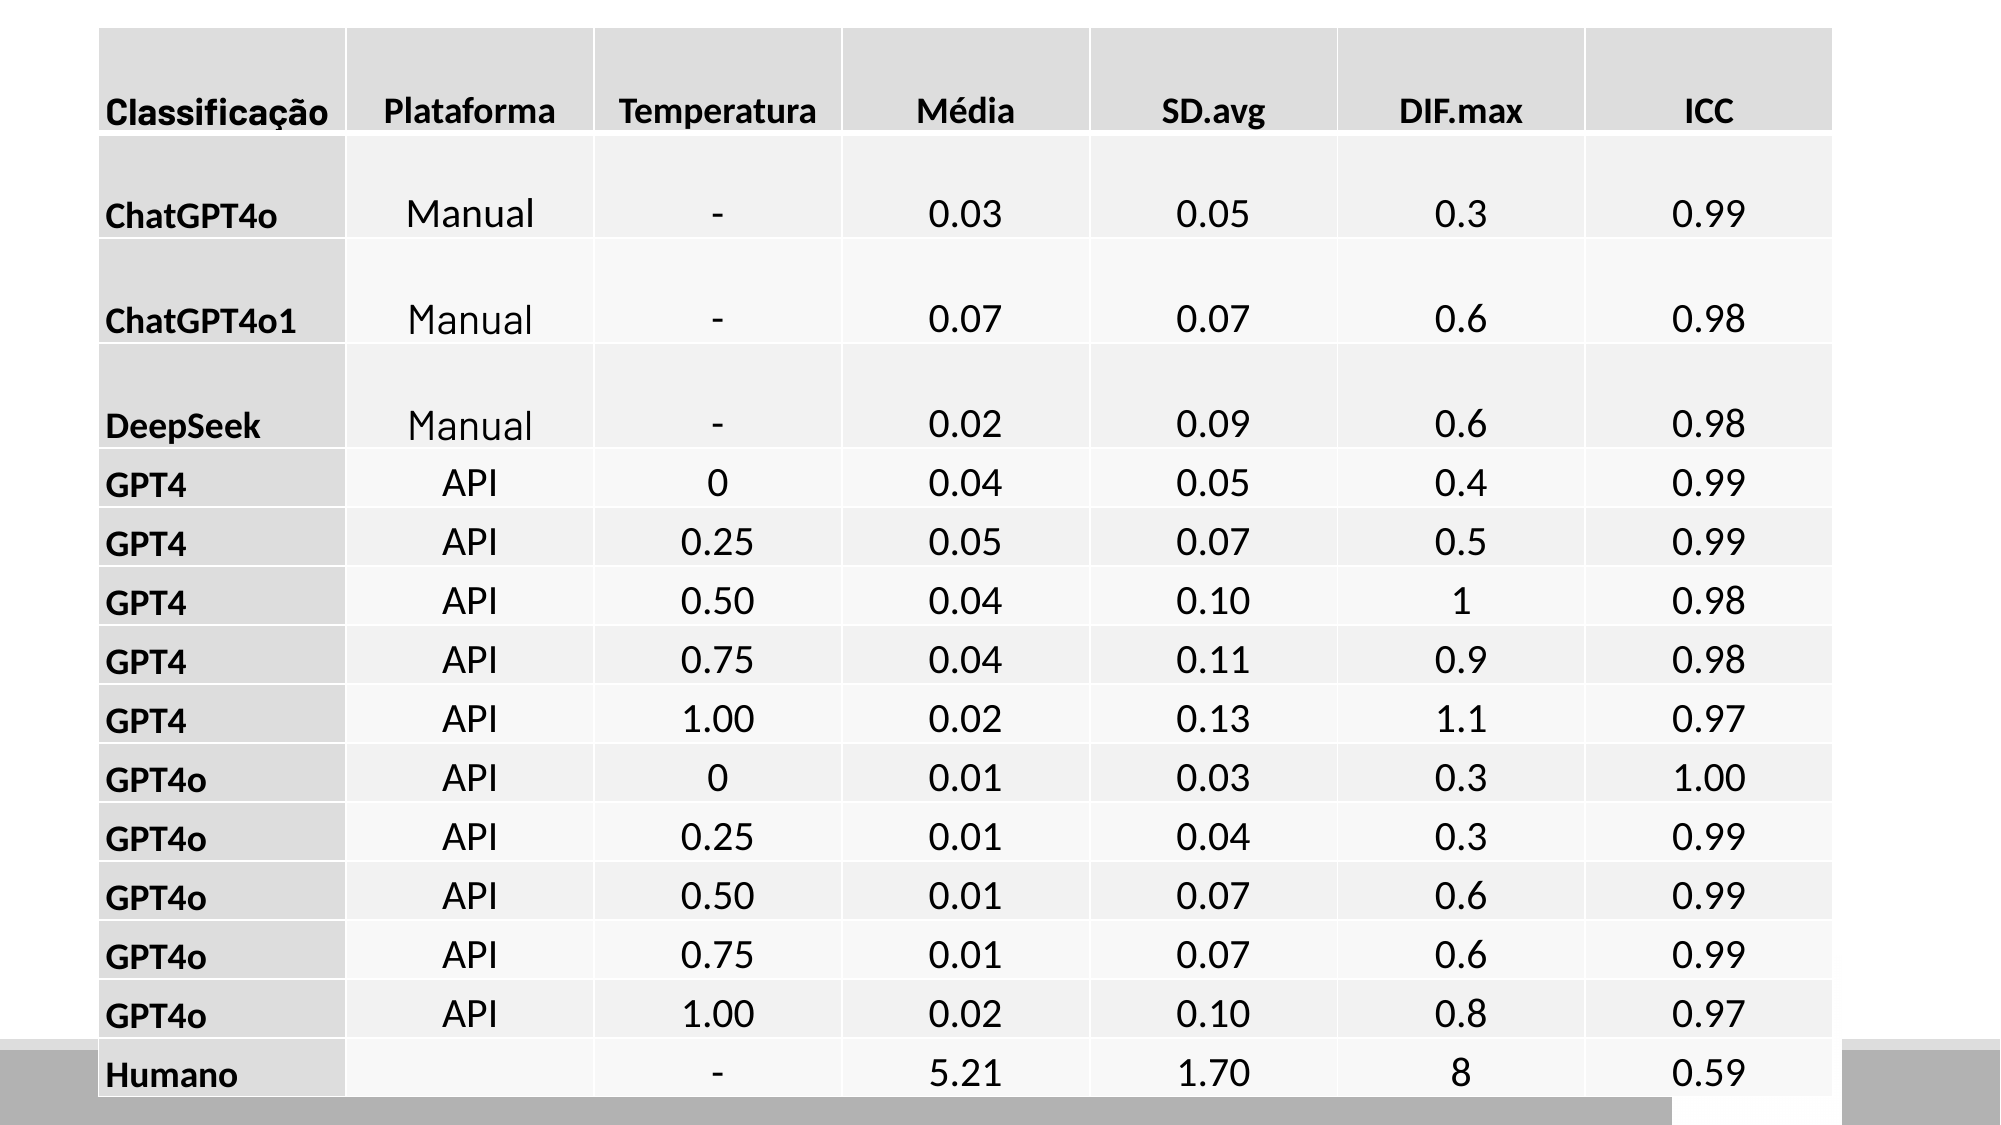

| Classificação | Plataforma | Temperatura | Média | SD.avg | DIF.max | ICC |
| --- | --- | --- | --- | --- | --- | --- |
| ChatGPT4o | Manual | - | 0.03 | 0.05 | 0.3 | 0.99 |
| ChatGPT4o1 | Manual | - | 0.07 | 0.07 | 0.6 | 0.98 |
| DeepSeek | Manual | - | 0.02 | 0.09 | 0.6 | 0.98 |
| GPT4 | API | 0 | 0.04 | 0.05 | 0.4 | 0.99 |
| GPT4 | API | 0.25 | 0.05 | 0.07 | 0.5 | 0.99 |
| GPT4 | API | 0.50 | 0.04 | 0.10 | 1 | 0.98 |
| GPT4 | API | 0.75 | 0.04 | 0.11 | 0.9 | 0.98 |
| GPT4 | API | 1.00 | 0.02 | 0.13 | 1.1 | 0.97 |
| GPT4o | API | 0 | 0.01 | 0.03 | 0.3 | 1.00 |
| GPT4o | API | 0.25 | 0.01 | 0.04 | 0.3 | 0.99 |
| GPT4o | API | 0.50 | 0.01 | 0.07 | 0.6 | 0.99 |
| GPT4o | API | 0.75 | 0.01 | 0.07 | 0.6 | 0.99 |
| GPT4o | API | 1.00 | 0.02 | 0.10 | 0.8 | 0.97 |
| Humano |  | - | 5.21 | 1.70 | 8 | 0.59 |